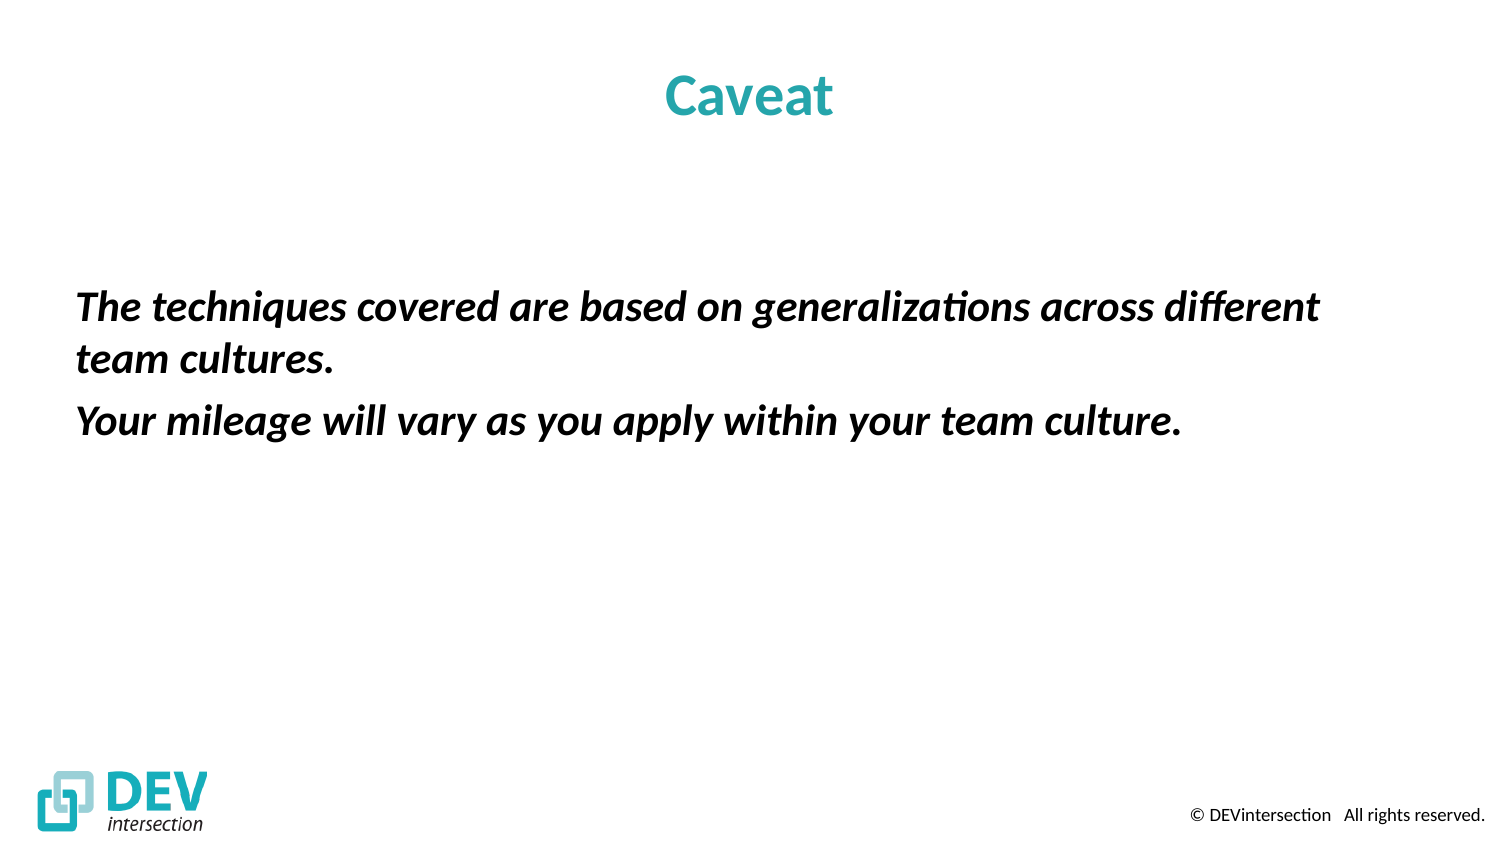

# Caveat
The techniques covered are based on generalizations across different team cultures.
Your mileage will vary as you apply within your team culture.